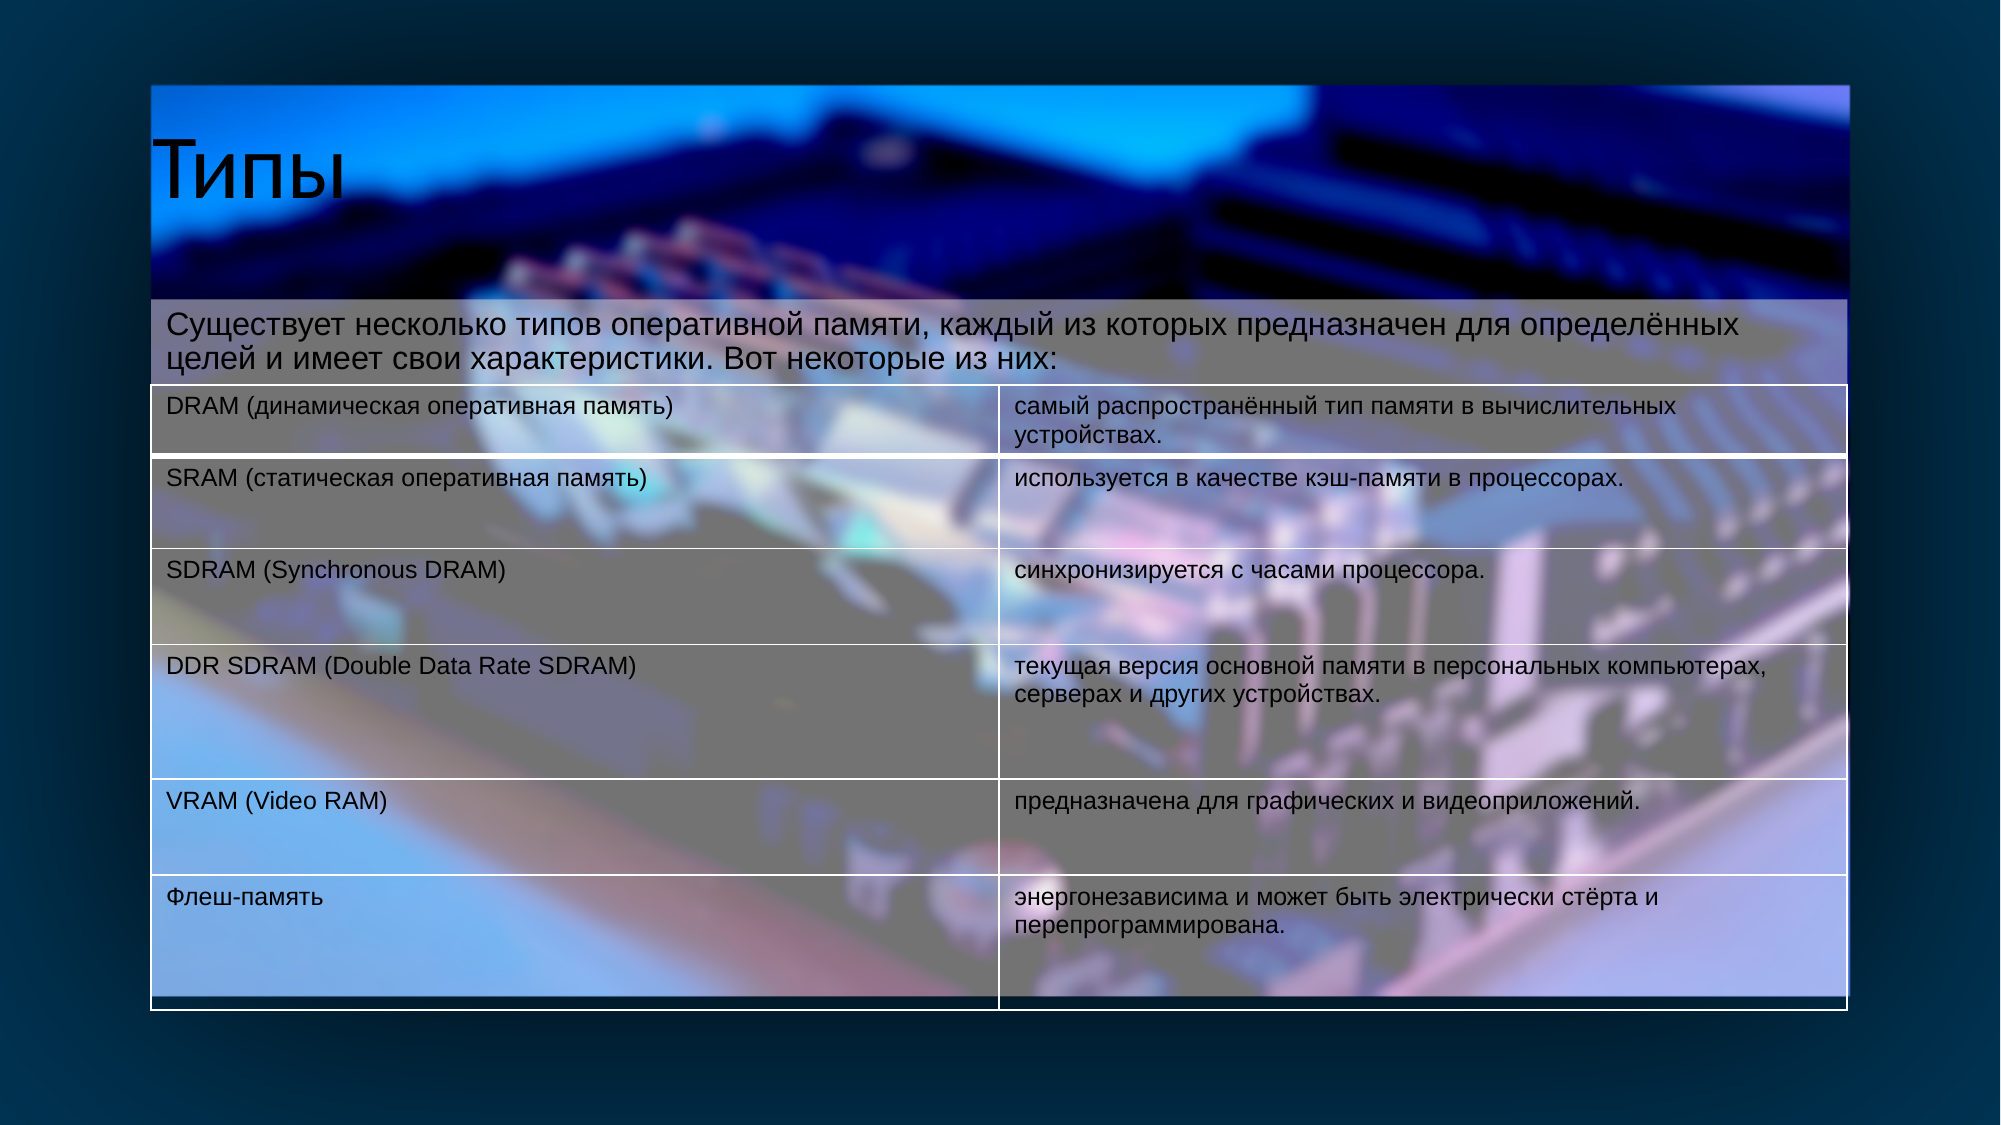

# Типы
Существует несколько типов оперативной памяти, каждый из которых предназначен для определённых целей и имеет свои характеристики. Вот некоторые из них:

| DRAM (динамическая оперативная память) | самый распространённый тип памяти в вычислительных устройствах. |
| --- | --- |
| SRAM (статическая оперативная память) | используется в качестве кэш-памяти в процессорах. |
| SDRAM (Synchronous DRAM) | синхронизируется с часами процессора. |
| DDR SDRAM (Double Data Rate SDRAM) | текущая версия основной памяти в персональных компьютерах, серверах и других устройствах. |
| VRAM (Video RAM) | предназначена для графических и видеоприложений. |
| Флеш-память | энергонезависима и может быть электрически стёрта и перепрограммирована. |